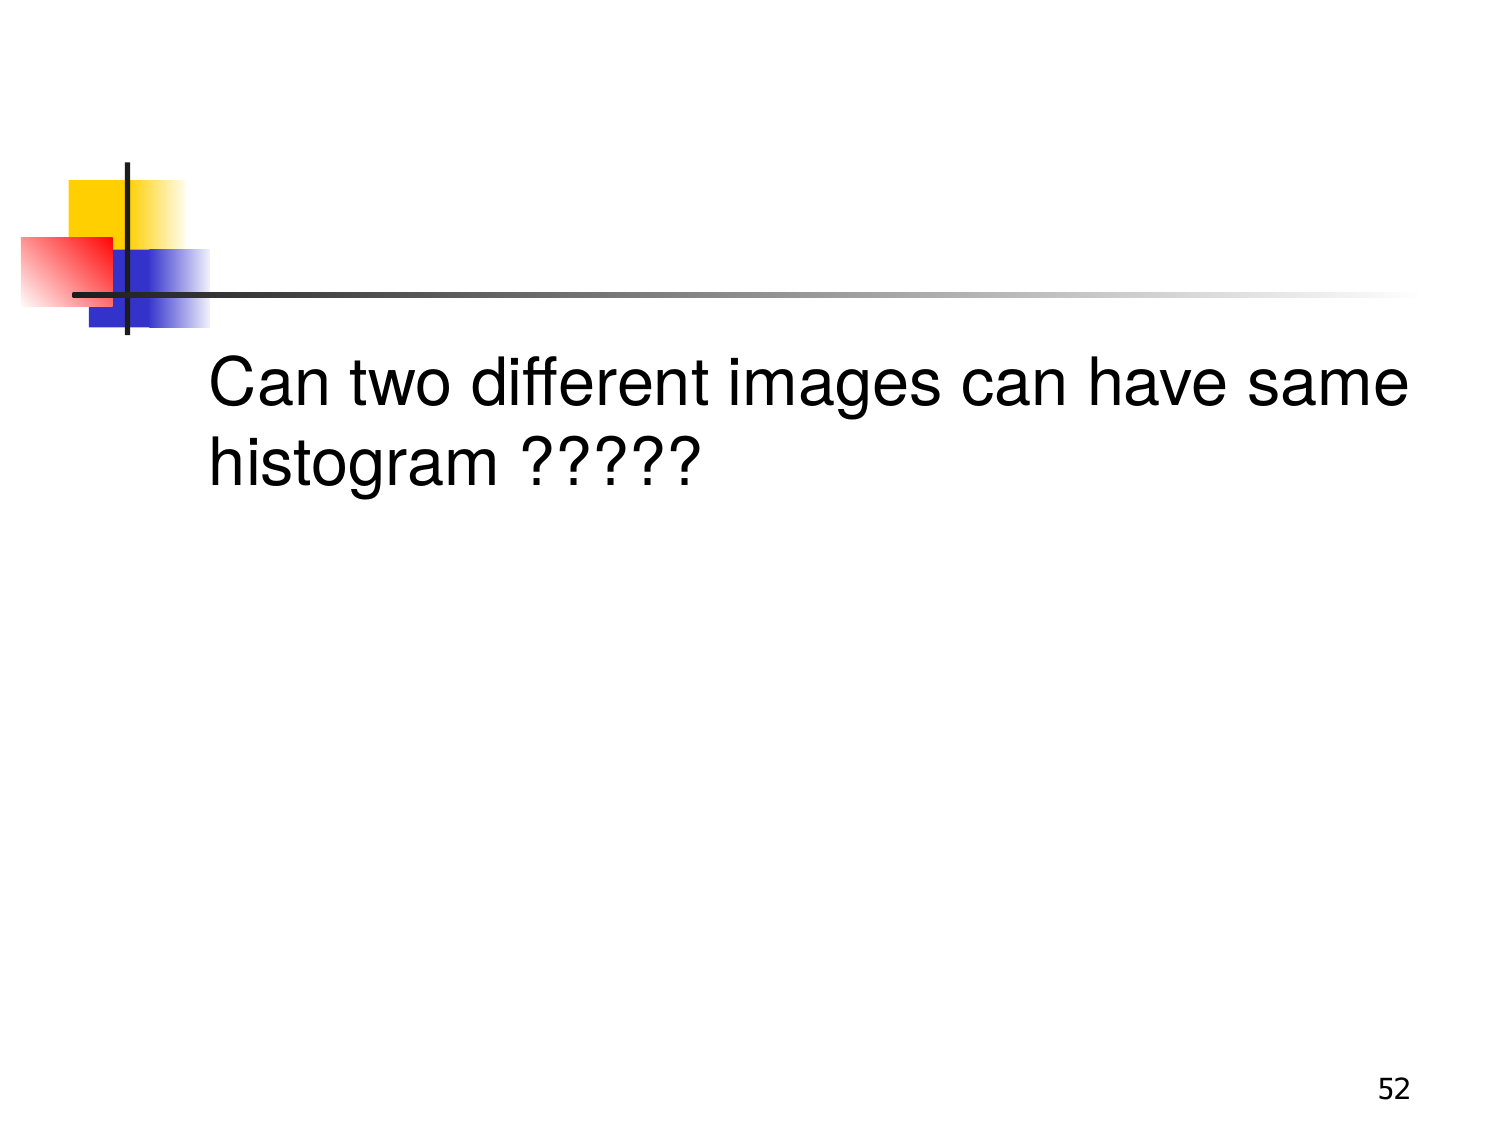

#
Can two different images can have same histogram ?????

52